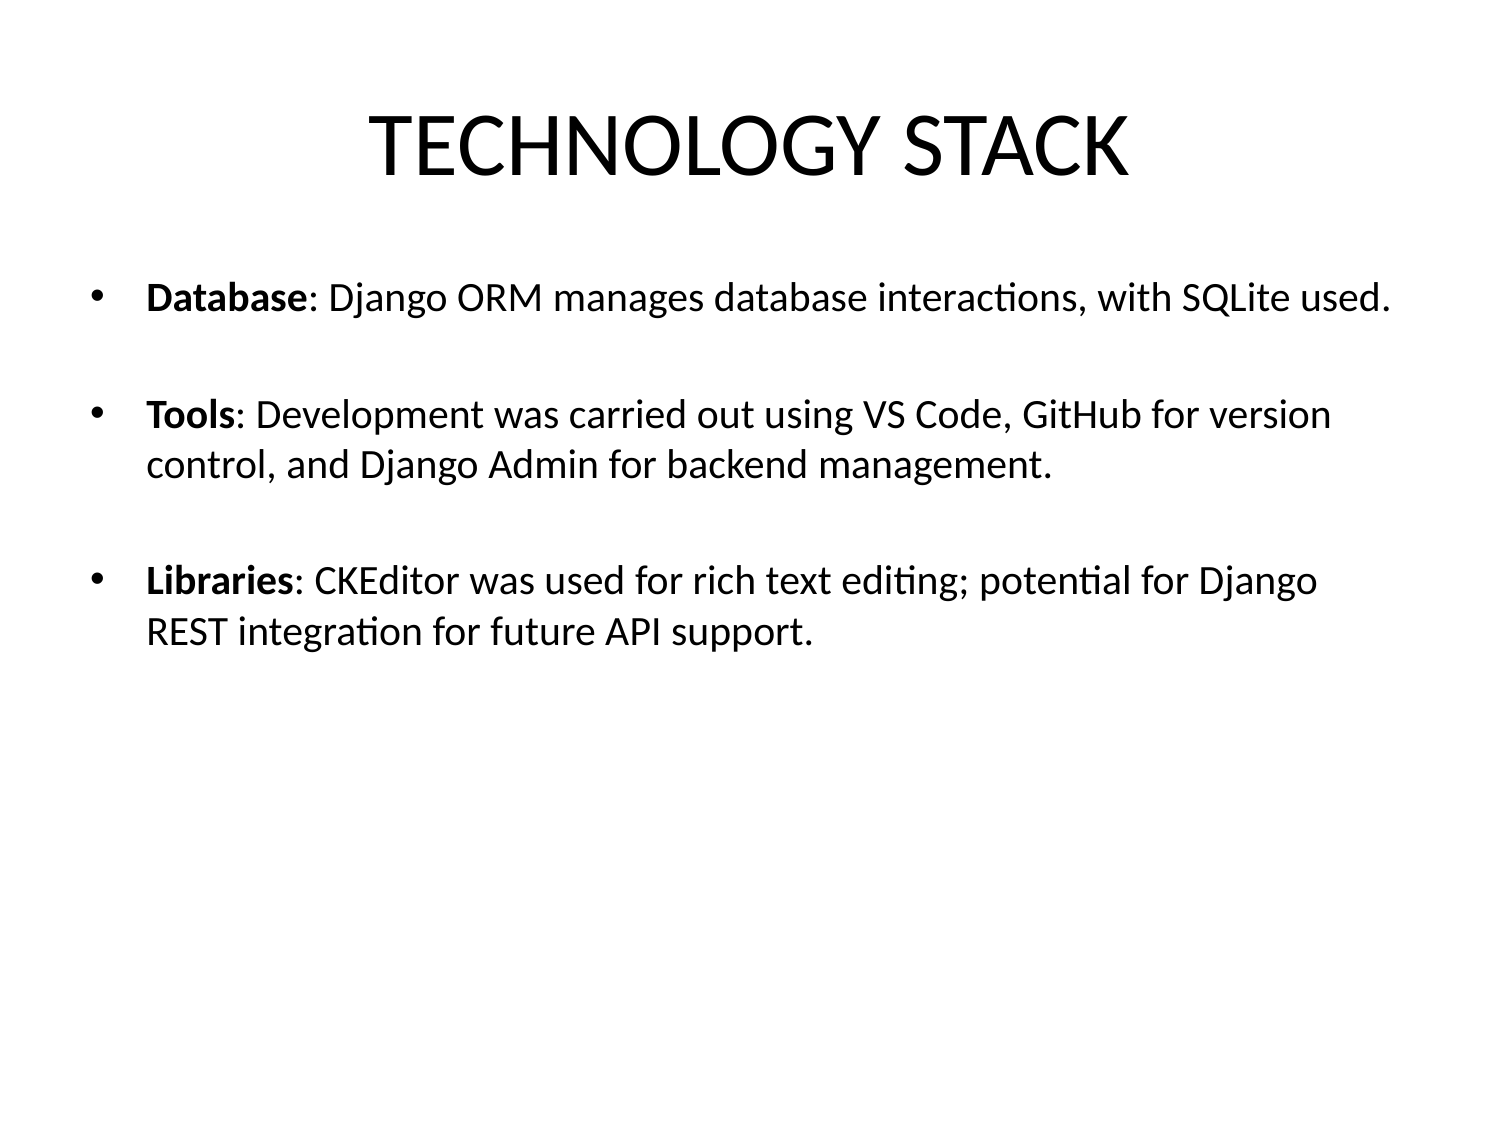

# TECHNOLOGY STACK
Database: Django ORM manages database interactions, with SQLite used.

Tools: Development was carried out using VS Code, GitHub for version control, and Django Admin for backend management.

Libraries: CKEditor was used for rich text editing; potential for Django REST integration for future API support.